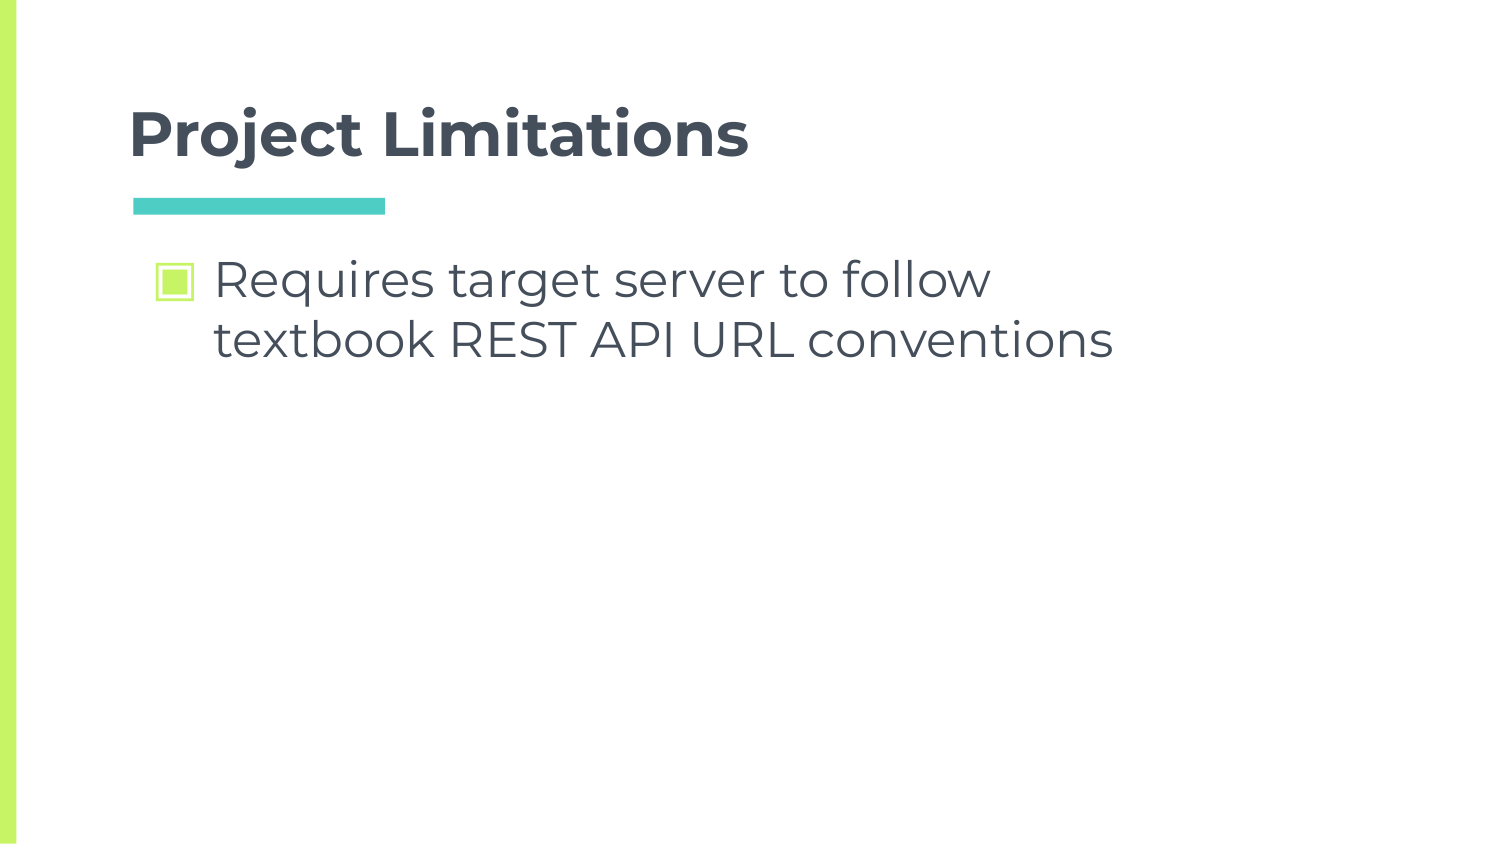

# Project Limitations
Requires target server to follow              textbook REST API URL conventions

45